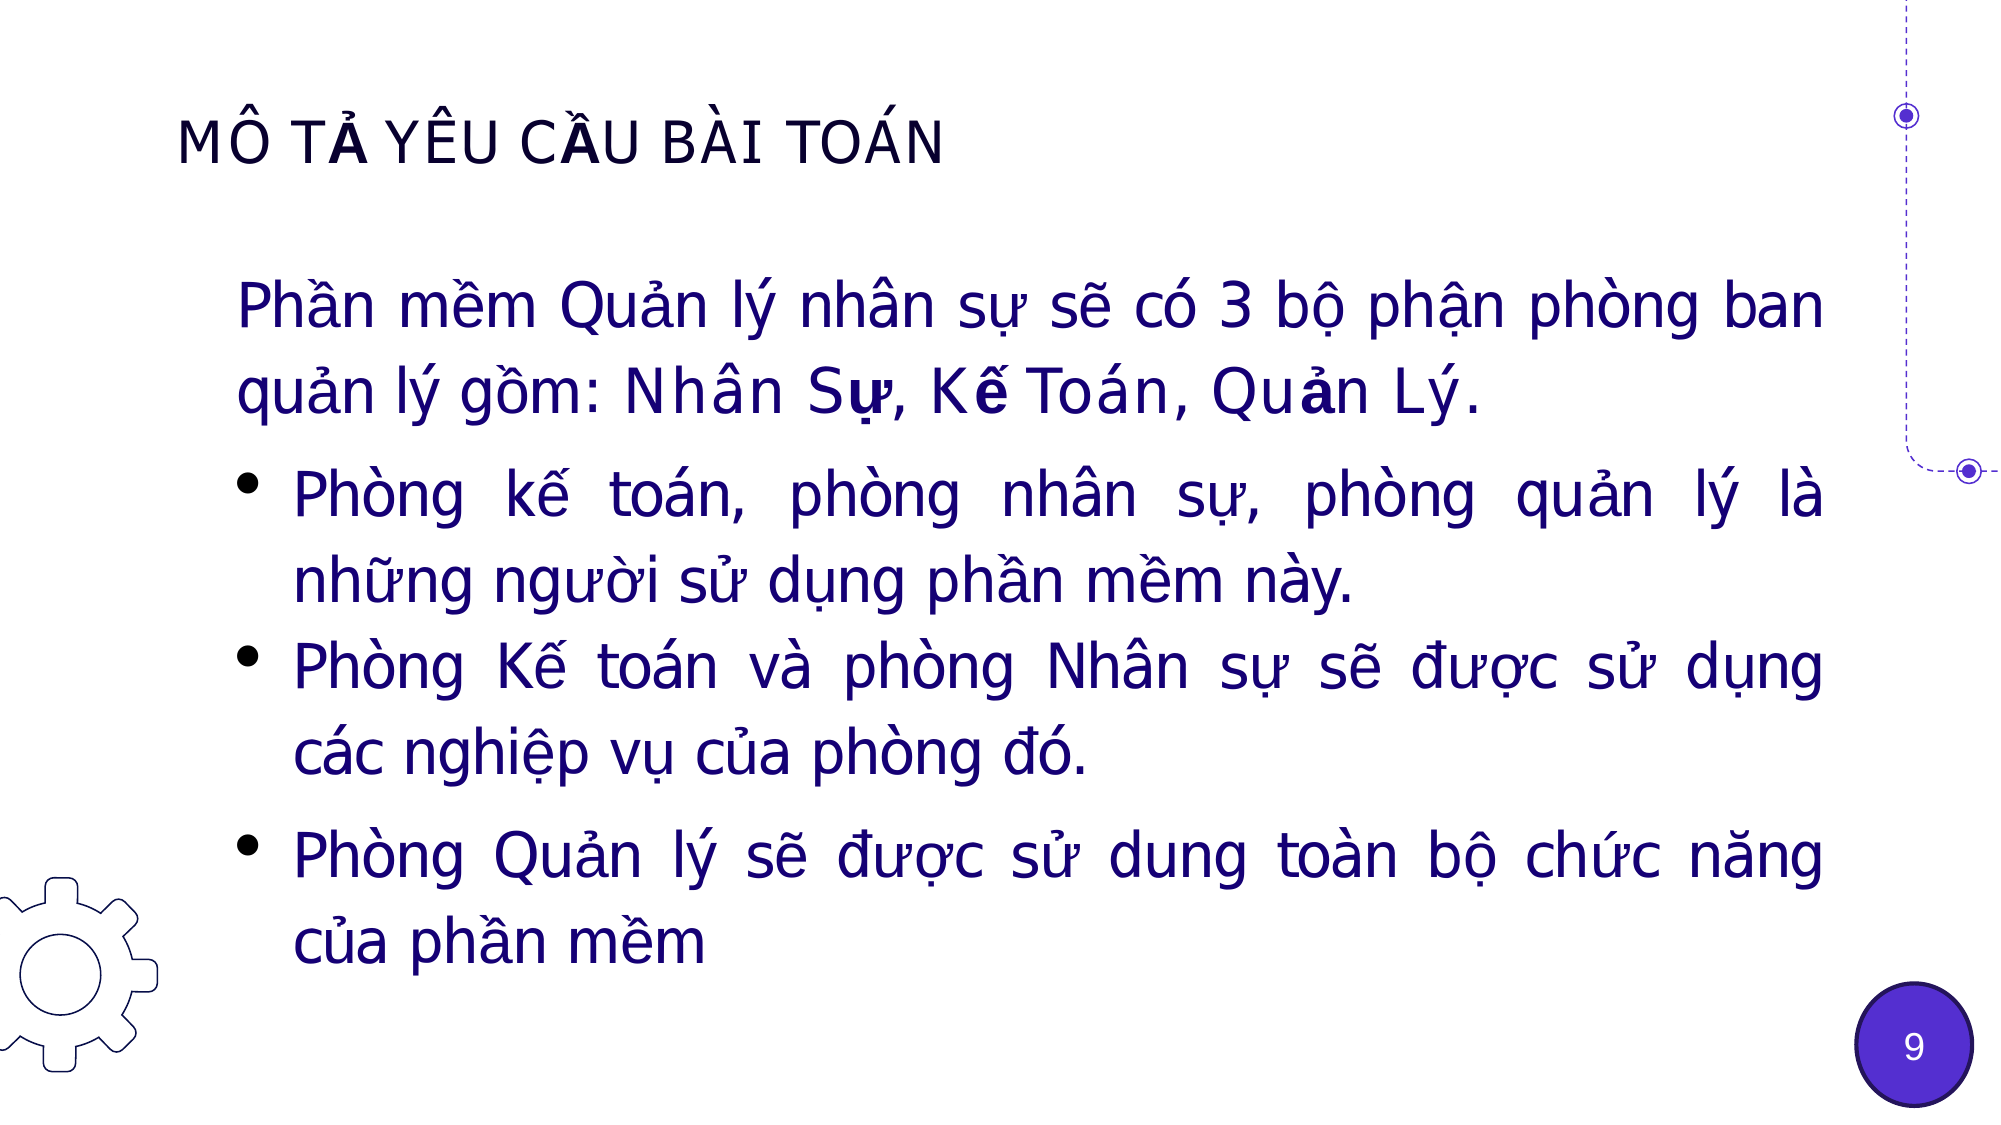

# MÔ TẢ YÊU CẦU BÀI TOÁN
Phần mềm Quản lý nhân sự sẽ có 3 bộ phận phòng ban quản lý gồm: Nhân Sự, Kế Toán, Quản Lý.
Phòng kế toán, phòng nhân sự, phòng quản lý là những người sử dụng phần mềm này.
Phòng Kế toán và phòng Nhân sự sẽ được sử dụng các nghiệp vụ của phòng đó.
Phòng Quản lý sẽ được sử dung toàn bộ chức năng của phần mềm
9